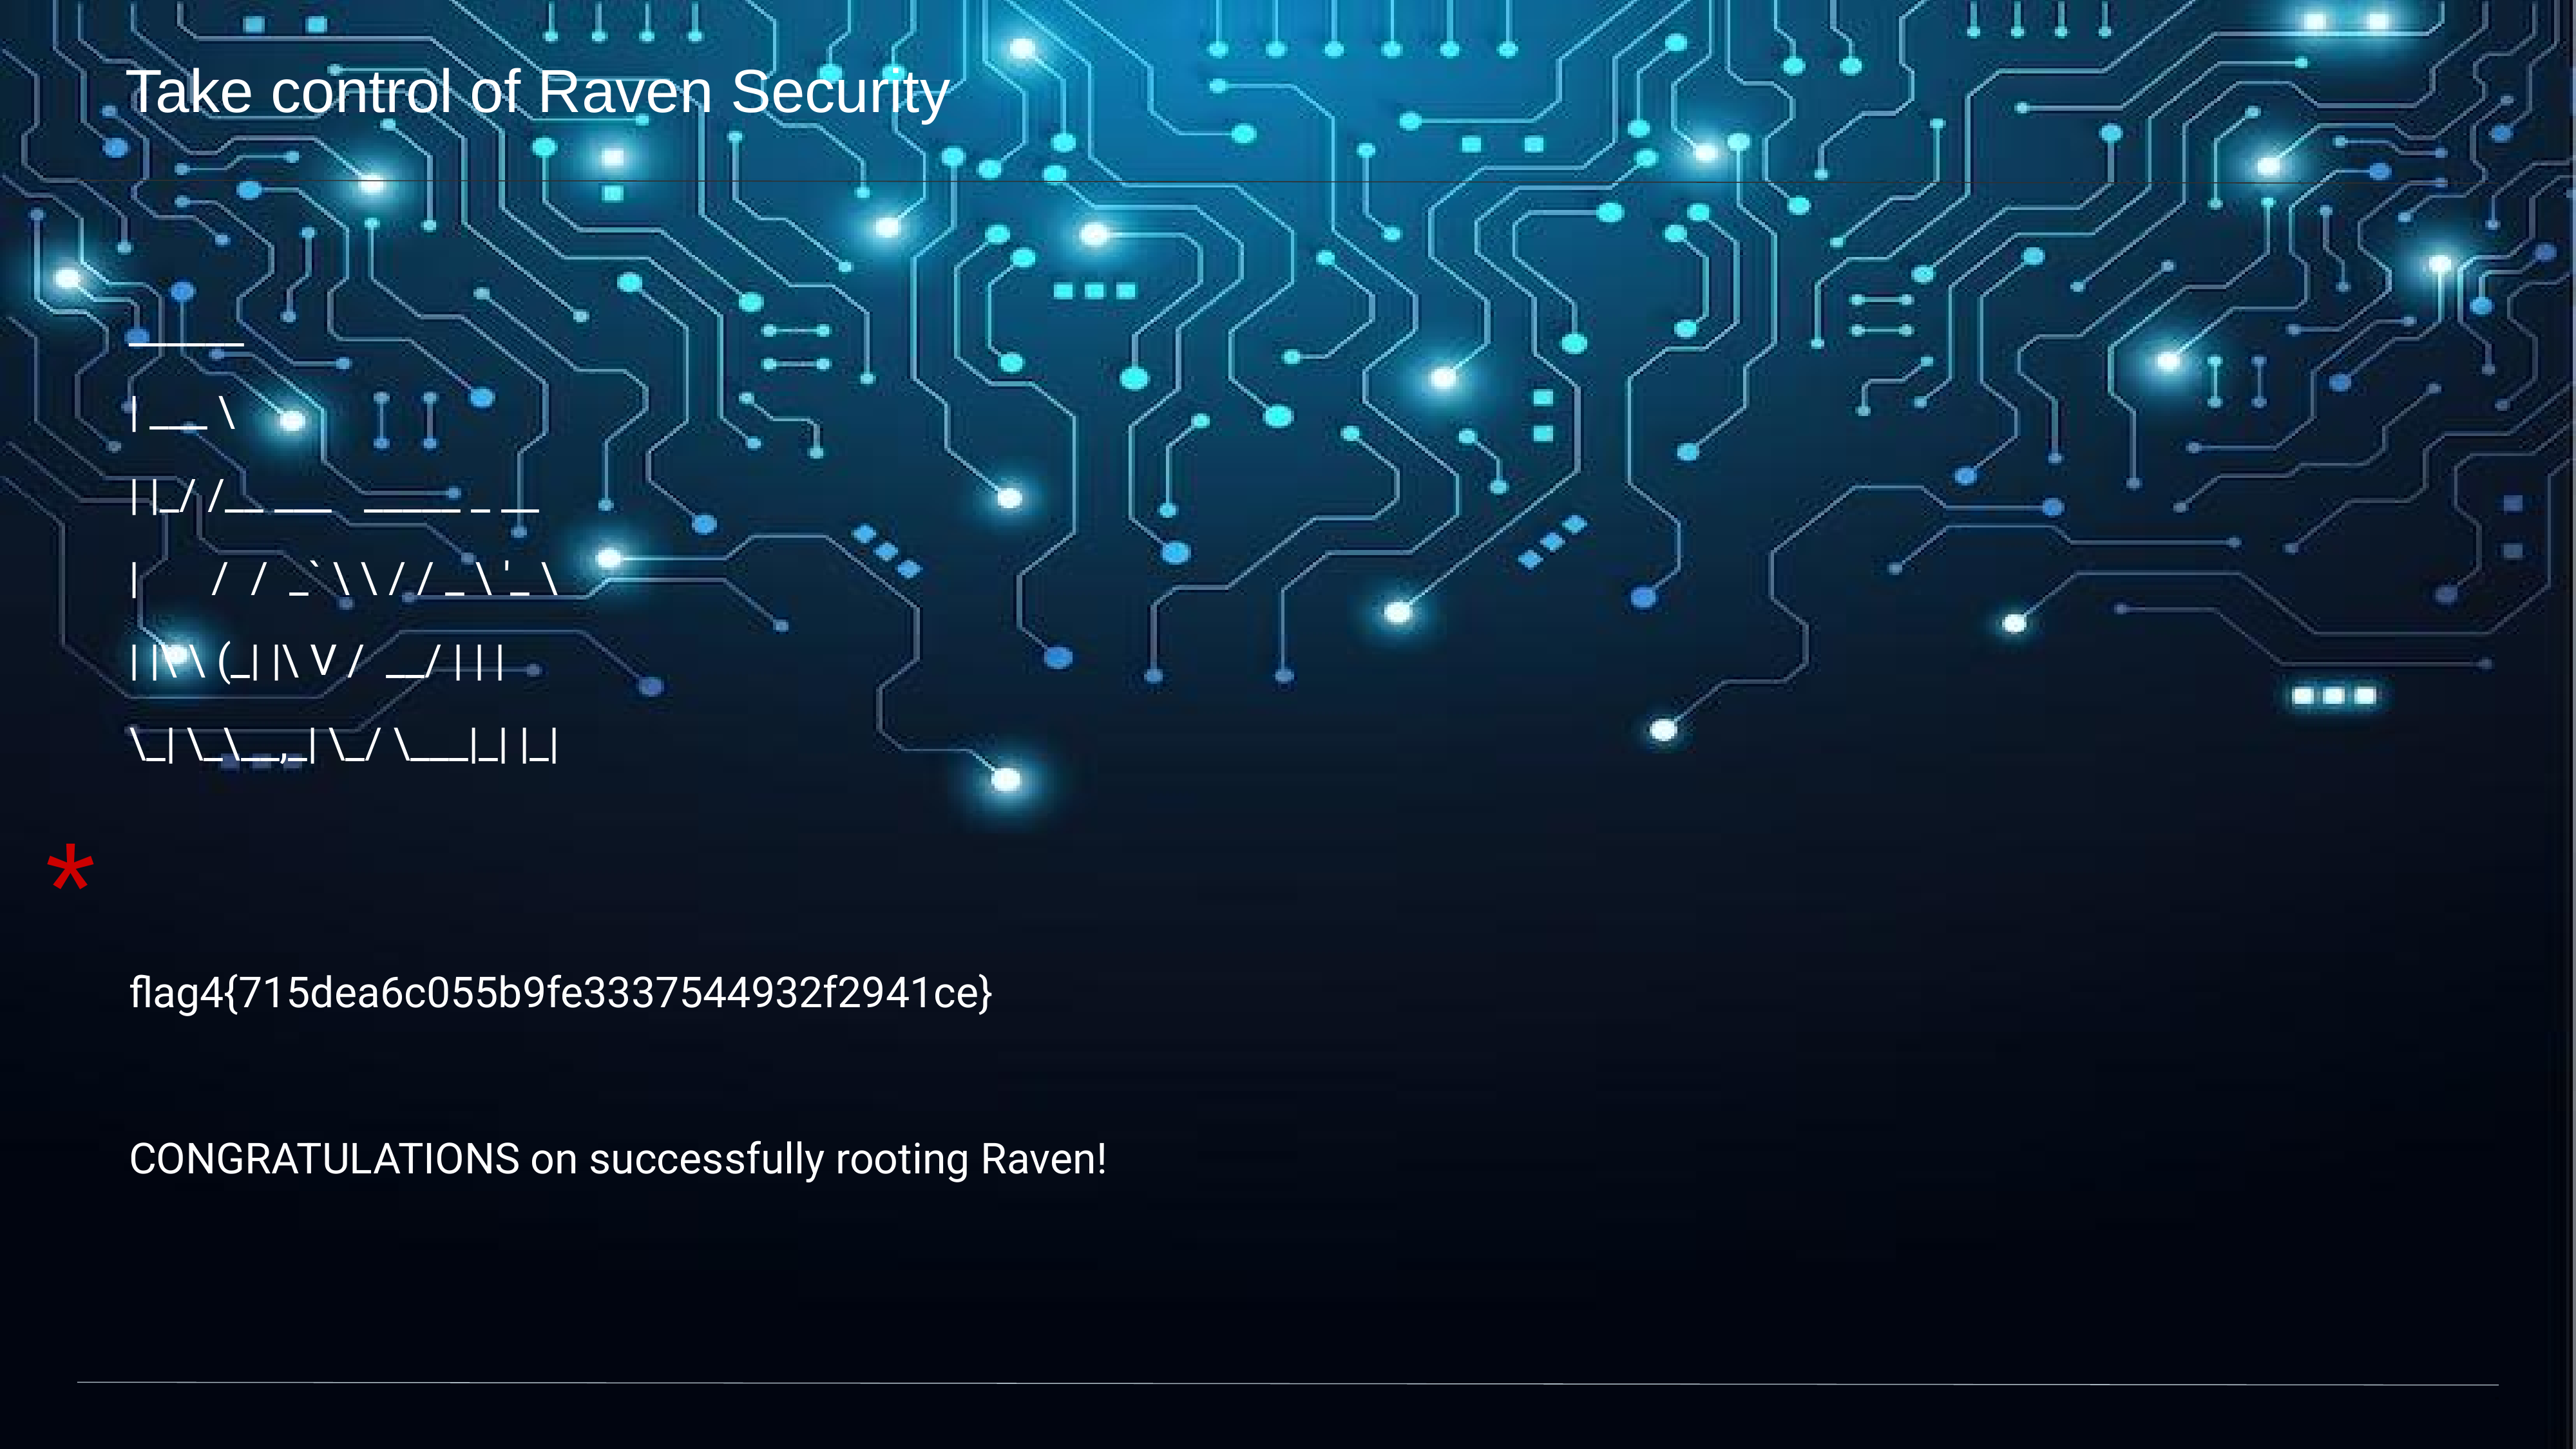

# Take control of Raven Security
______
| ___ \
| |_/ /__ ___   _____ _ __
|	/  /  _` \ \ / / _ \ '_ \
| |\ \ (_| |\ V /  __/ | | |
\_| \_\__,_| \_/ \___|_| |_|

flag4{715dea6c055b9fe3337544932f2941ce}

CONGRATULATIONS on successfully rooting Raven!

 *
15